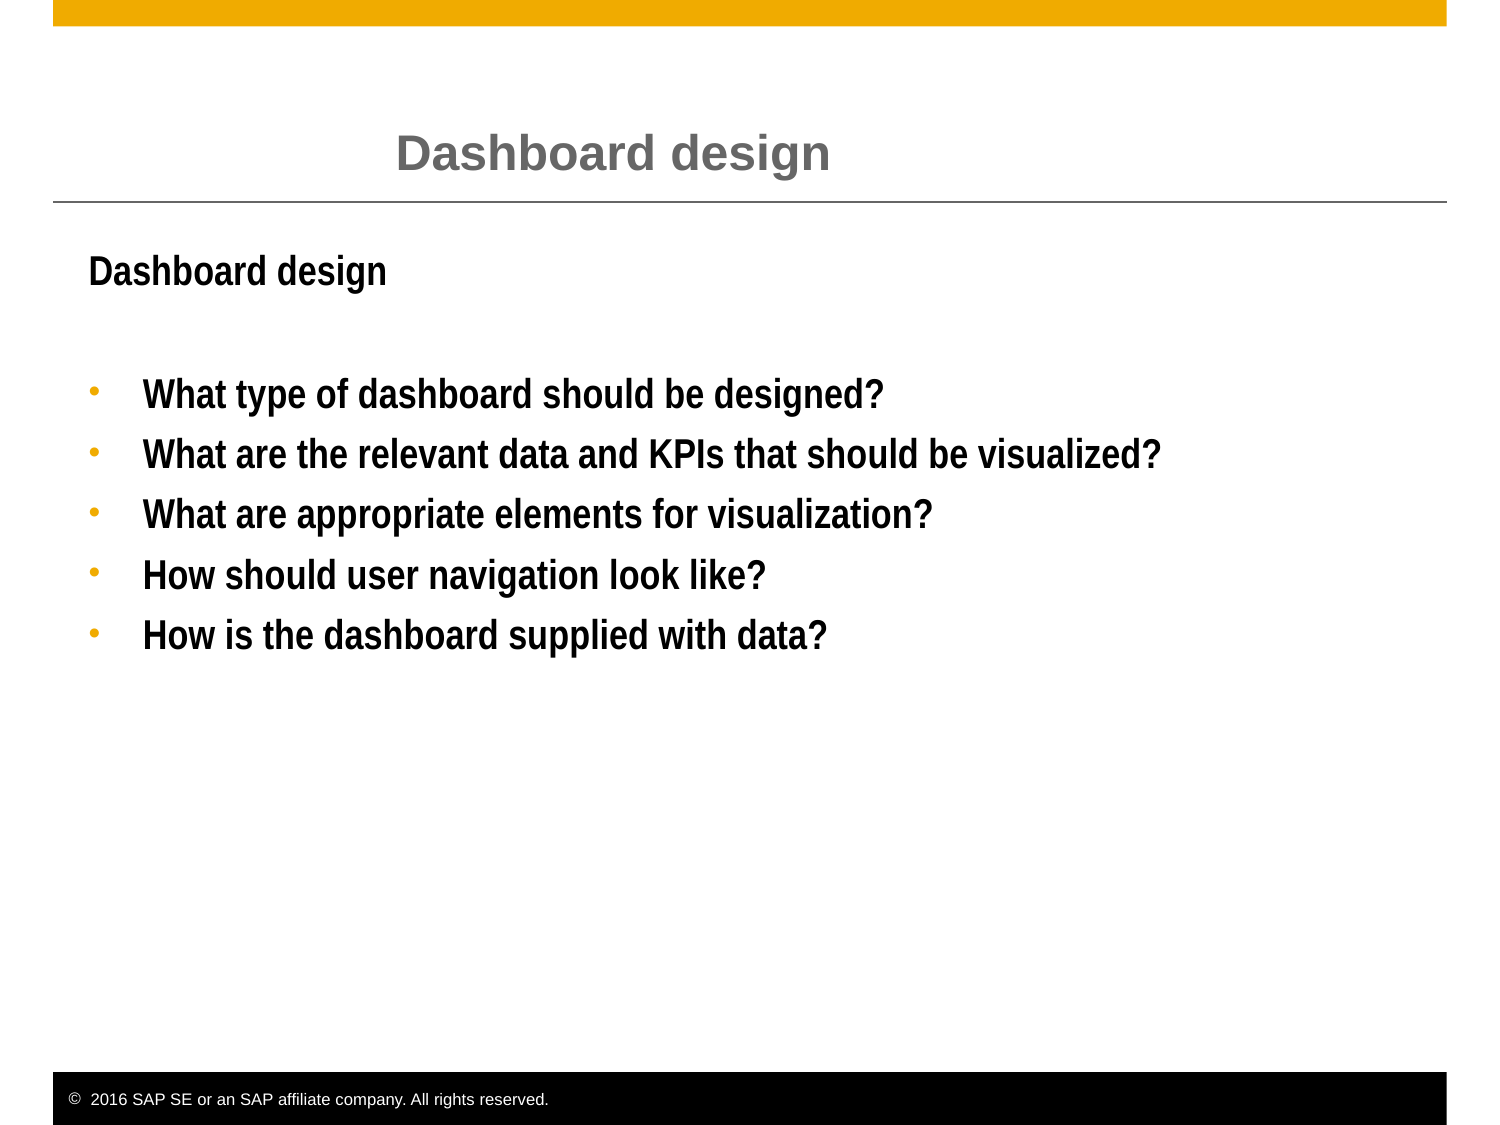

Dashboard design
Dashboard design

What type of dashboard should be designed?
What are the relevant data and KPIs that should be visualized?
What are appropriate elements for visualization?
How should user navigation look like?
How is the dashboard supplied with data?